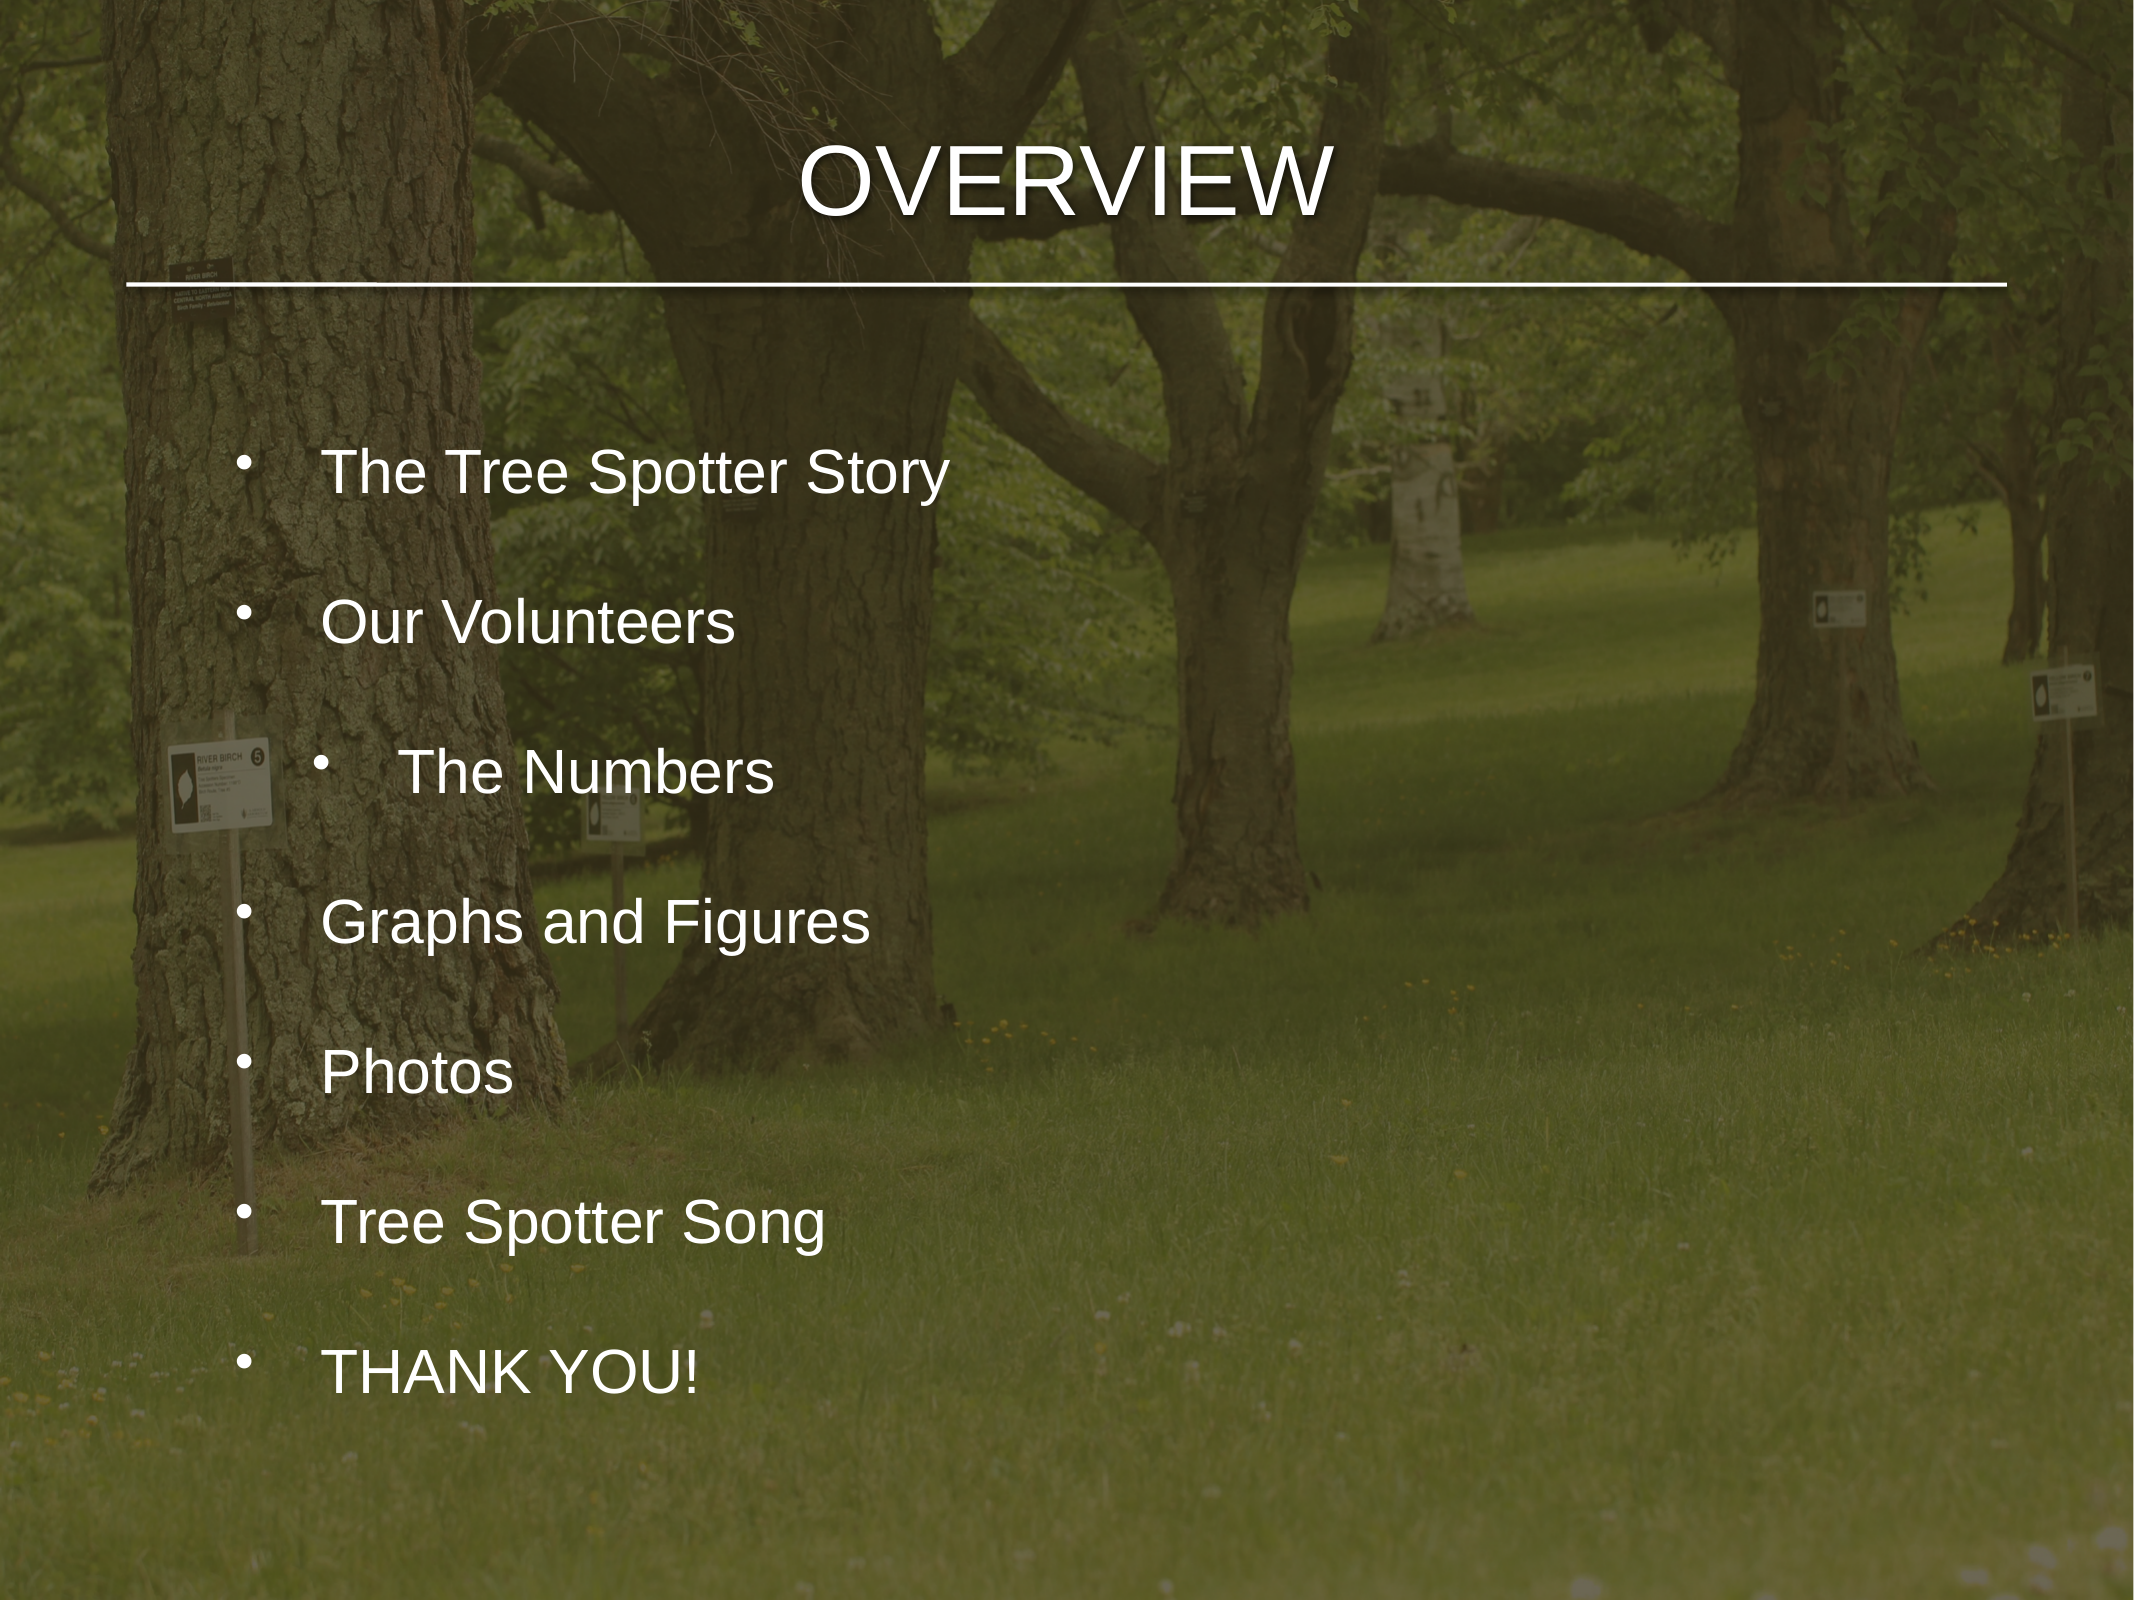

OVERVIEW

The Tree Spotter Story
Our Volunteers
The Numbers
Graphs and Figures
Photos
Tree Spotter Song
THANK YOU!